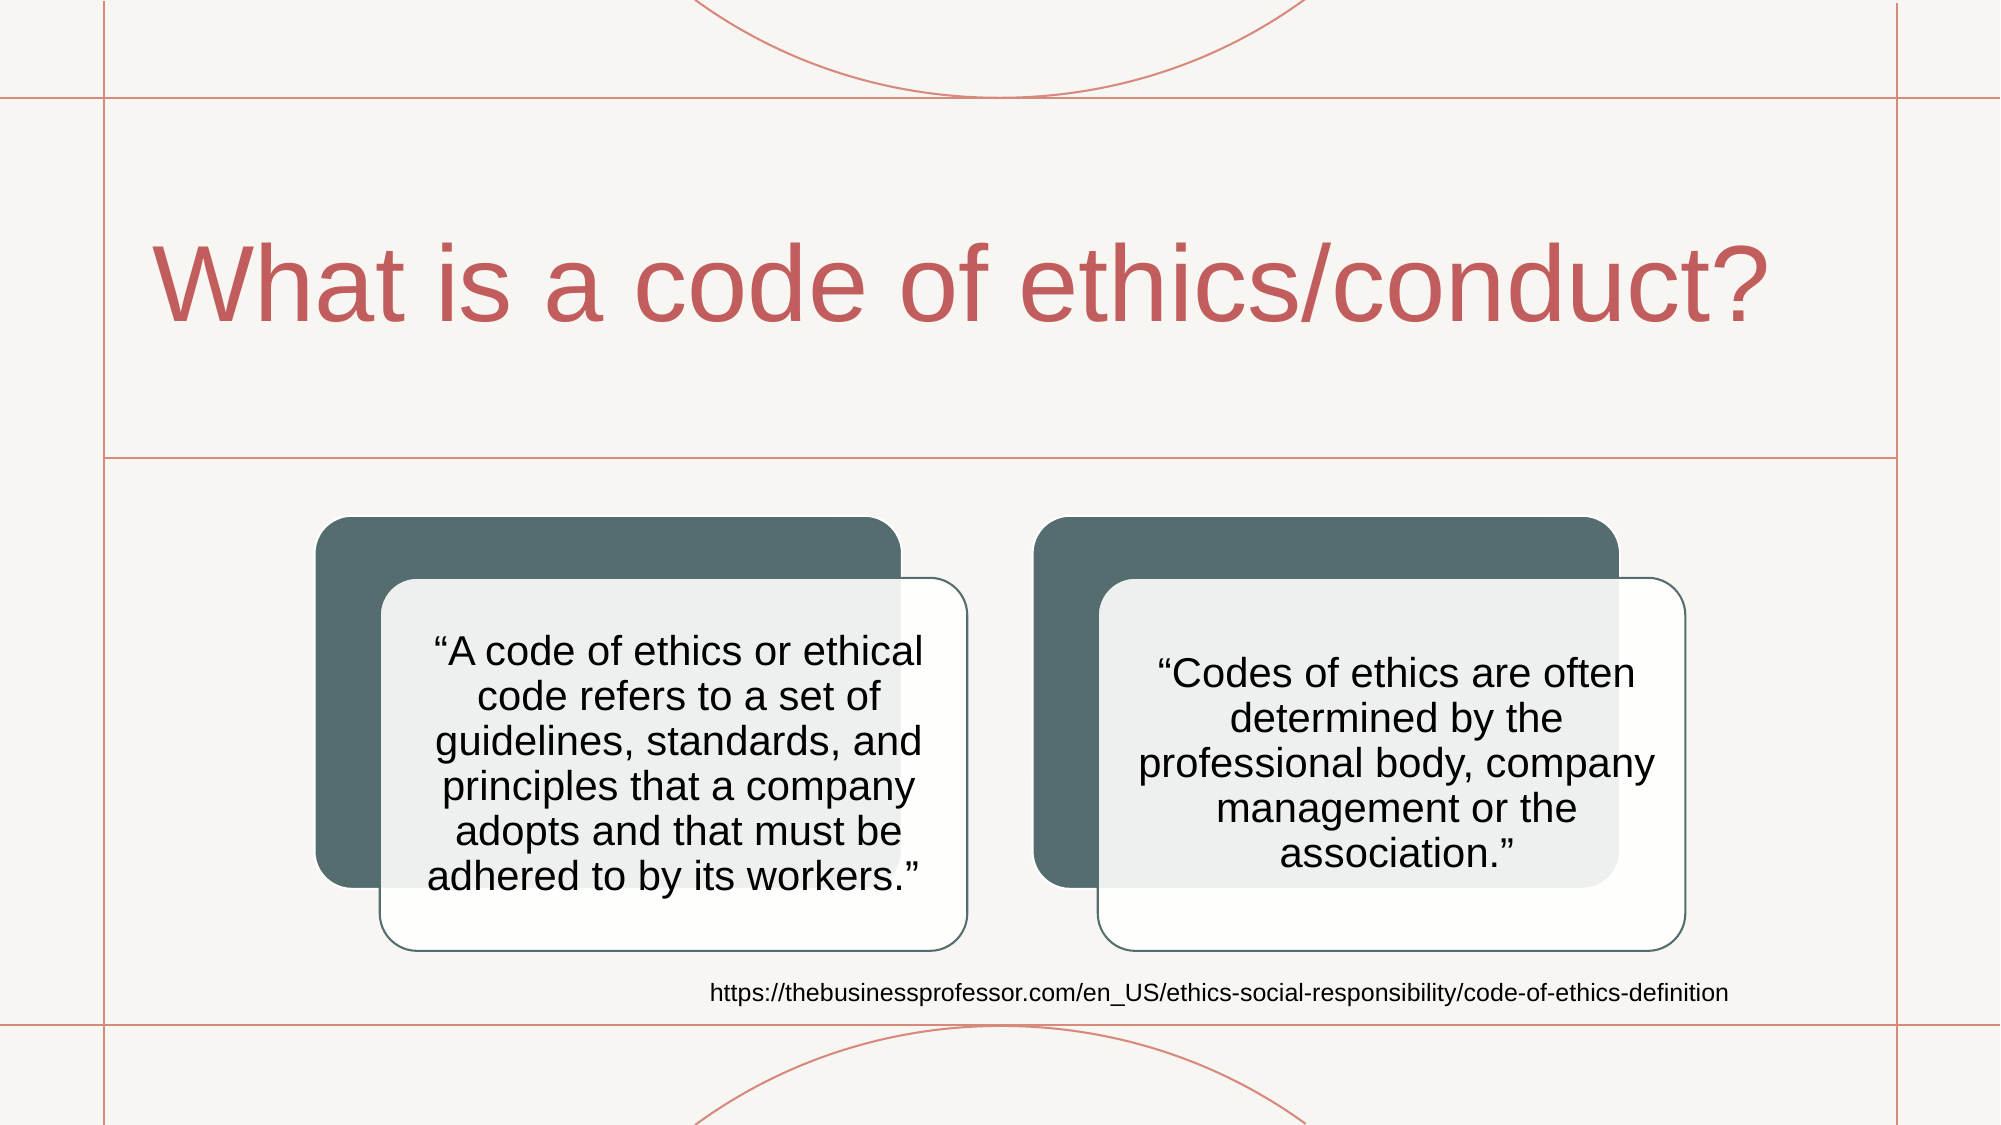

# What is a code of ethics/conduct?

“A code of ethics or ethical code refers to a set of guidelines, standards, and principles that a company adopts and that must be adhered to by its workers.”
“Codes of ethics are often determined by the professional body, company management or the association.”
https://thebusinessprofessor.com/en_US/ethics-social-responsibility/code-of-ethics-definition